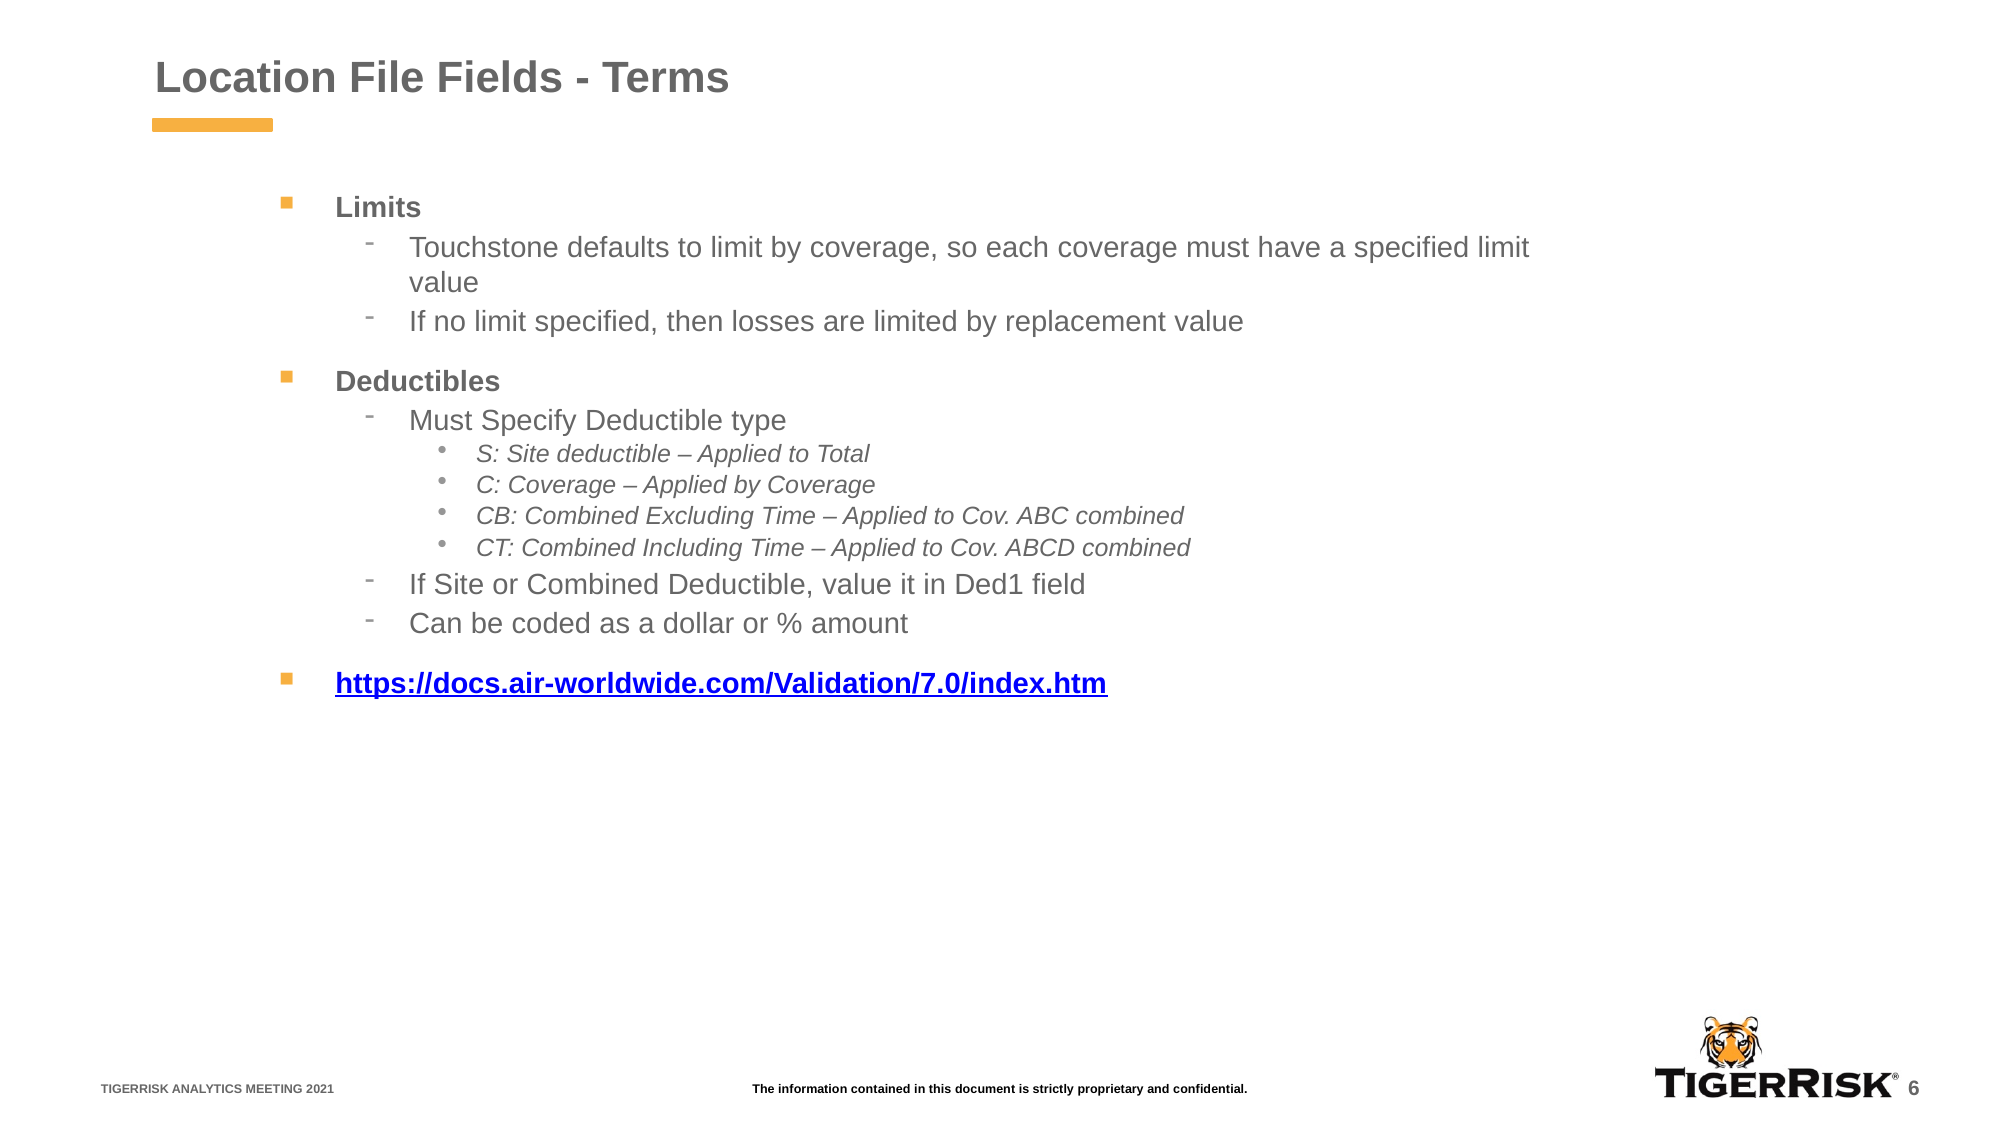

# Location File Fields - Terms
Limits
Touchstone defaults to limit by coverage, so each coverage must have a specified limit value
If no limit specified, then losses are limited by replacement value
Deductibles
Must Specify Deductible type
S: Site deductible – Applied to Total
C: Coverage – Applied by Coverage
CB: Combined Excluding Time – Applied to Cov. ABC combined
CT: Combined Including Time – Applied to Cov. ABCD combined
If Site or Combined Deductible, value it in Ded1 field
Can be coded as a dollar or % amount
https://docs.air-worldwide.com/Validation/7.0/index.htm